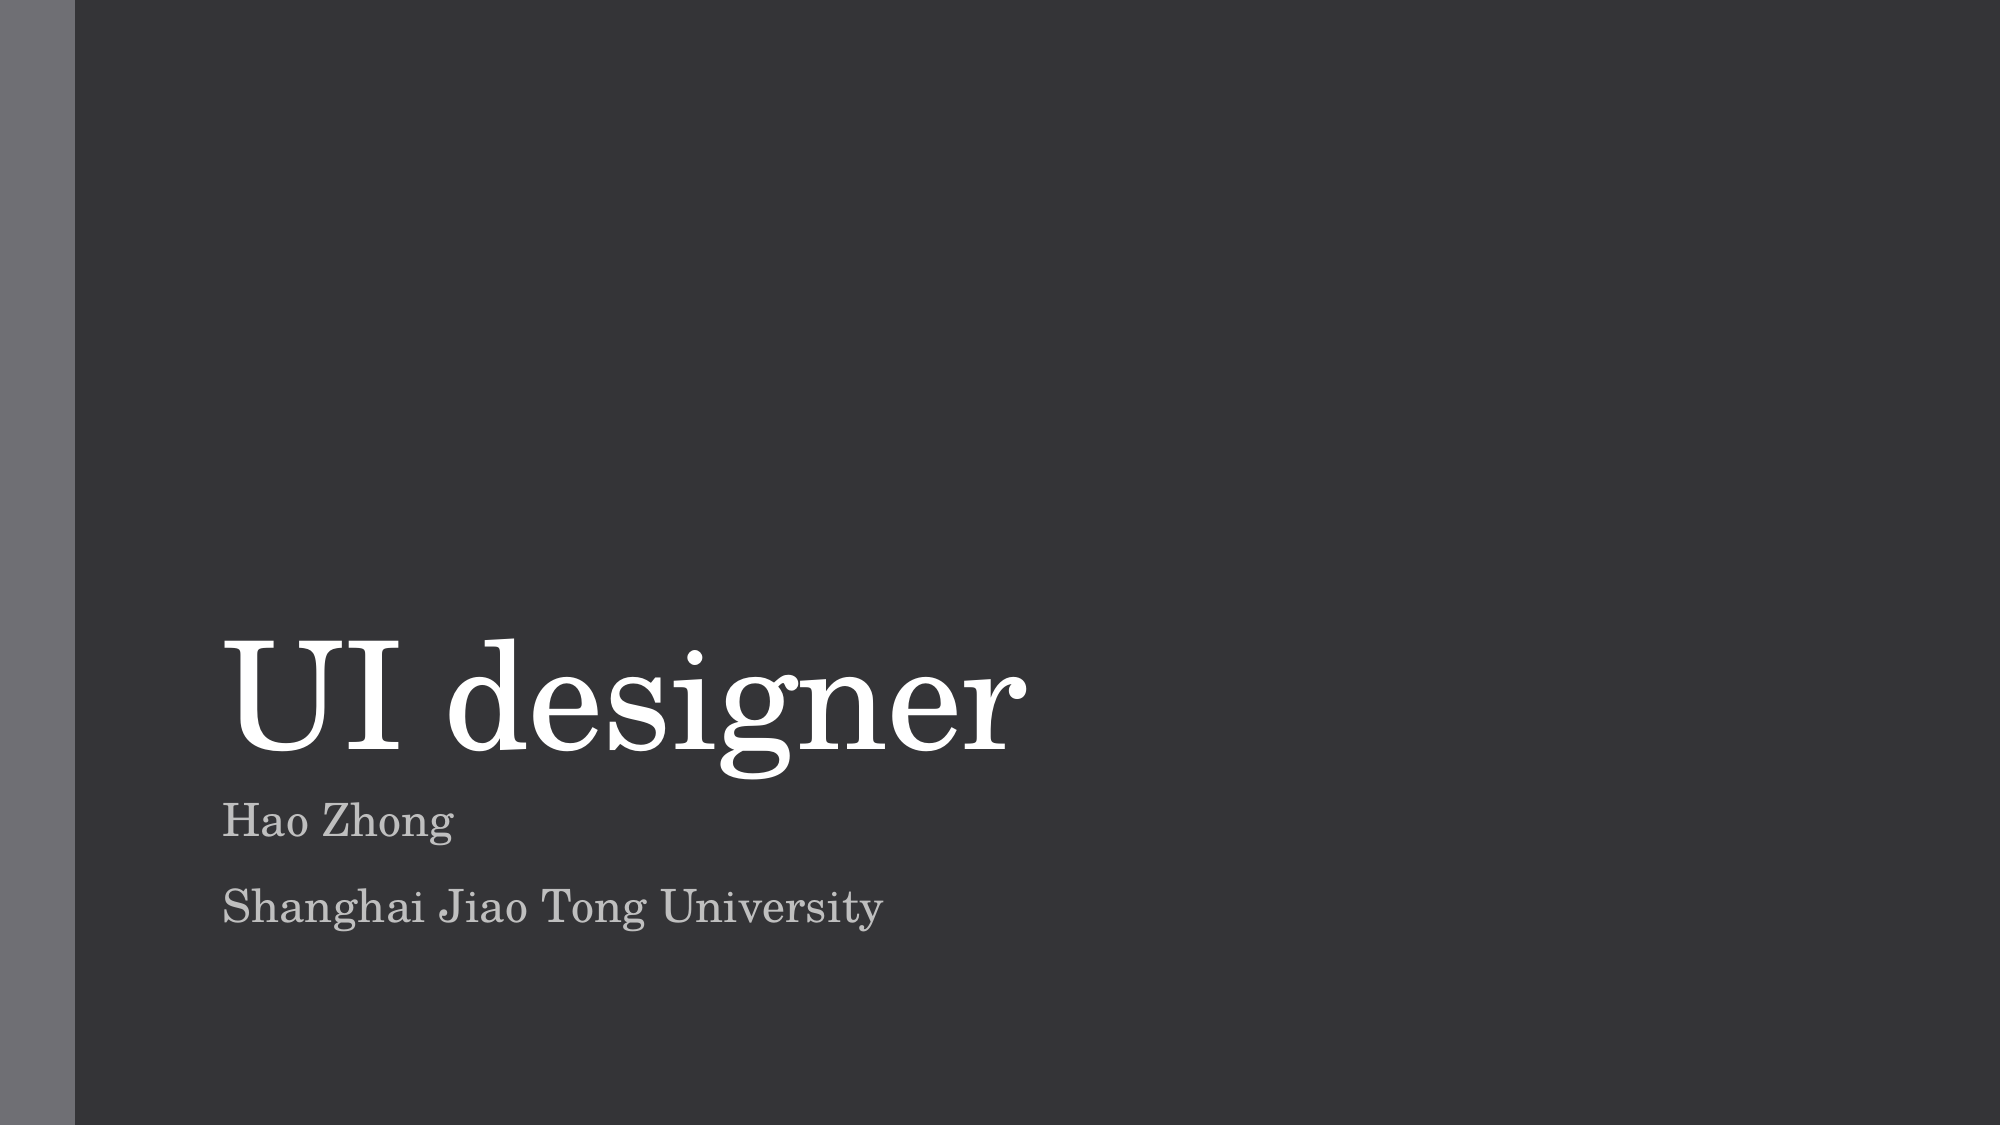

# UI designer
Hao Zhong
Shanghai Jiao Tong University